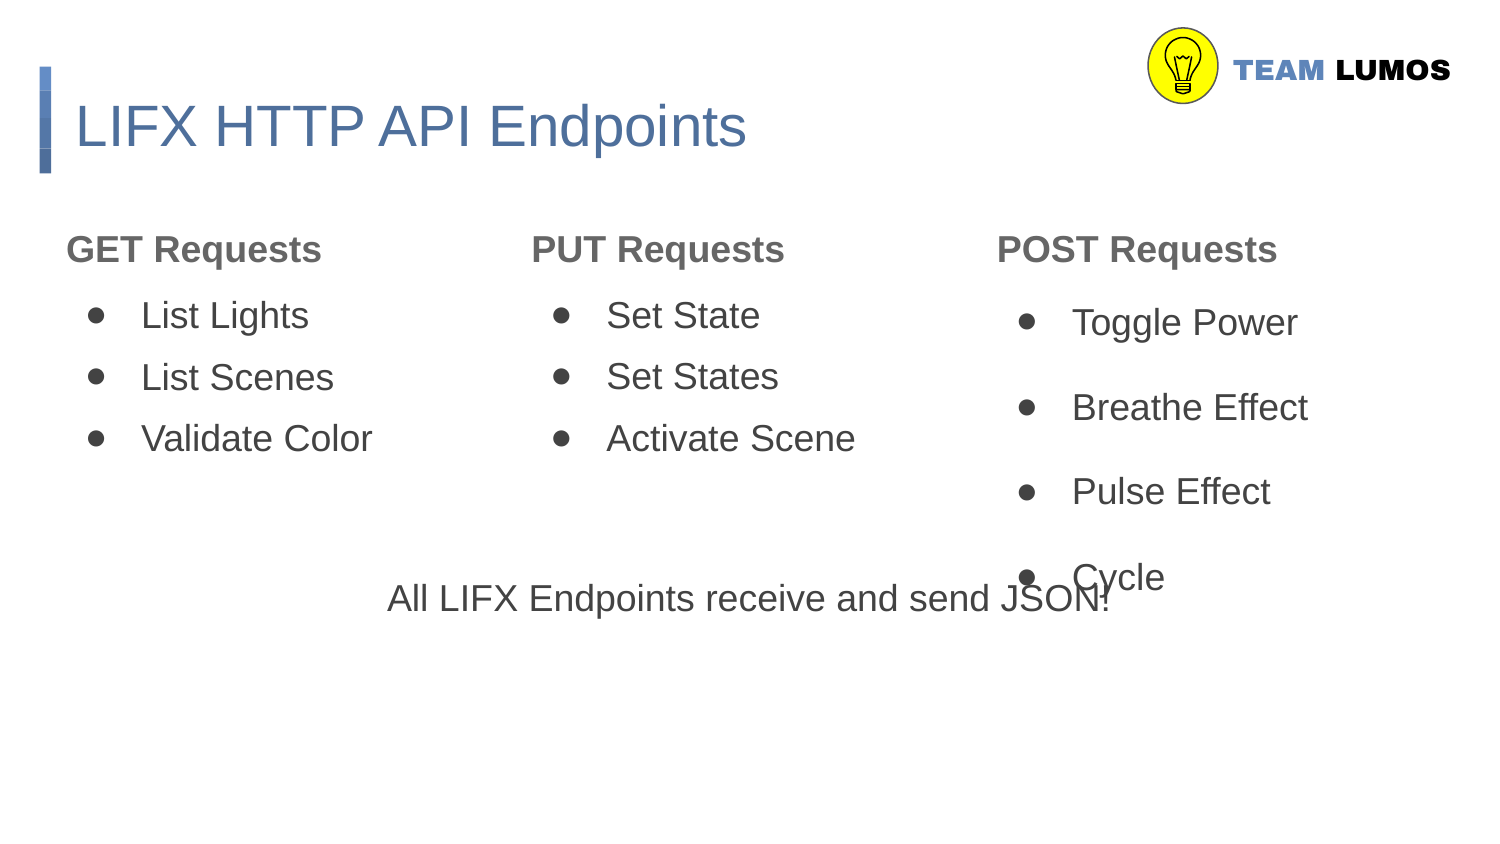

TEAM LUMOS

# LIFX HTTP API Endpoints
GET Requests
PUT Requests
POST Requests
List Lights
List Scenes
Validate Color
Toggle Power
Breathe Effect
Pulse Effect
Cycle
Set State
Set States
Activate Scene
All LIFX Endpoints receive and send JSON!